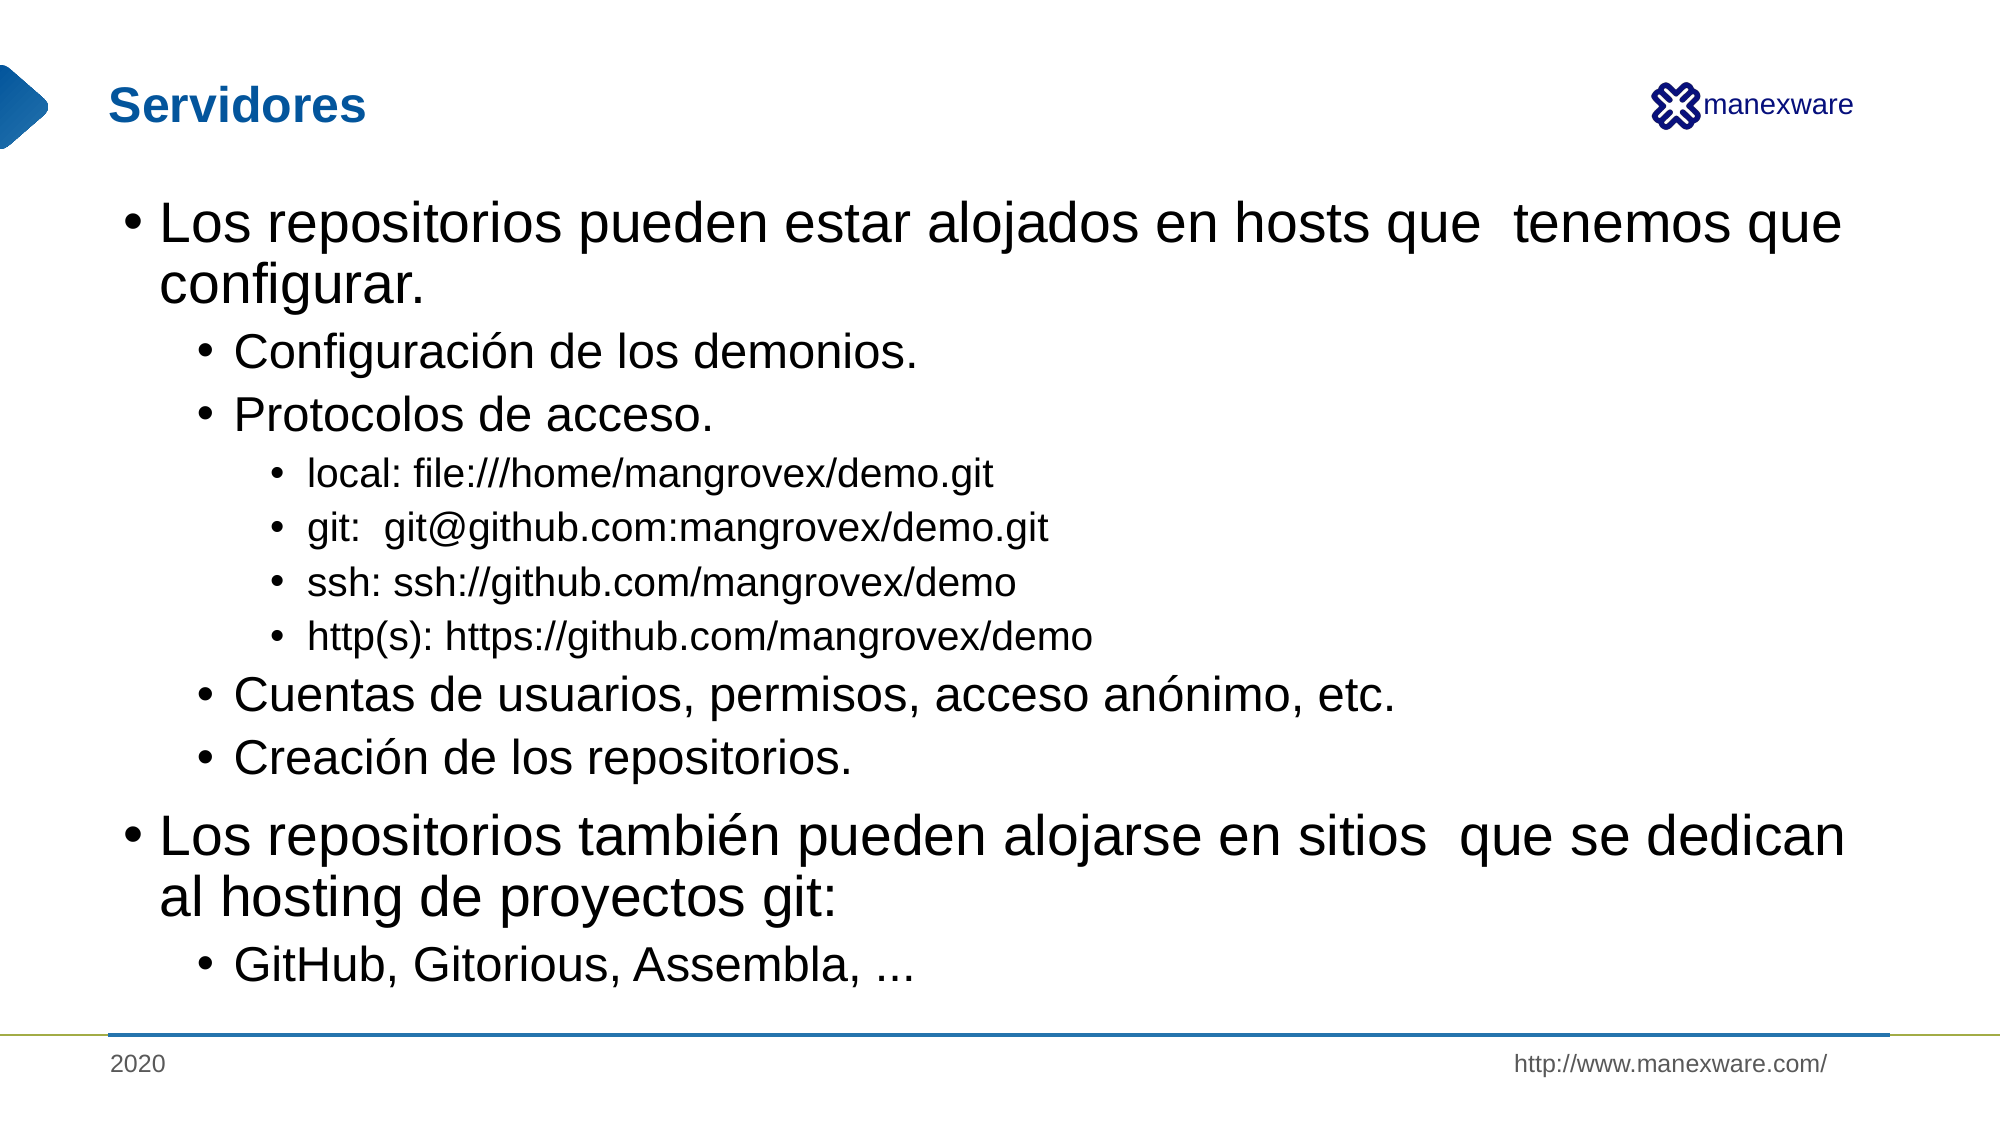

# Servidores
Los repositorios pueden estar alojados en hosts que  tenemos que configurar.
Configuración de los demonios.
Protocolos de acceso.
local: file:///home/mangrovex/demo.git
git:  git@github.com:mangrovex/demo.git
ssh: ssh://github.com/mangrovex/demo
http(s): https://github.com/mangrovex/demo
Cuentas de usuarios, permisos, acceso anónimo, etc.
Creación de los repositorios.
Los repositorios también pueden alojarse en sitios  que se dedican al hosting de proyectos git:
GitHub, Gitorious, Assembla, ...